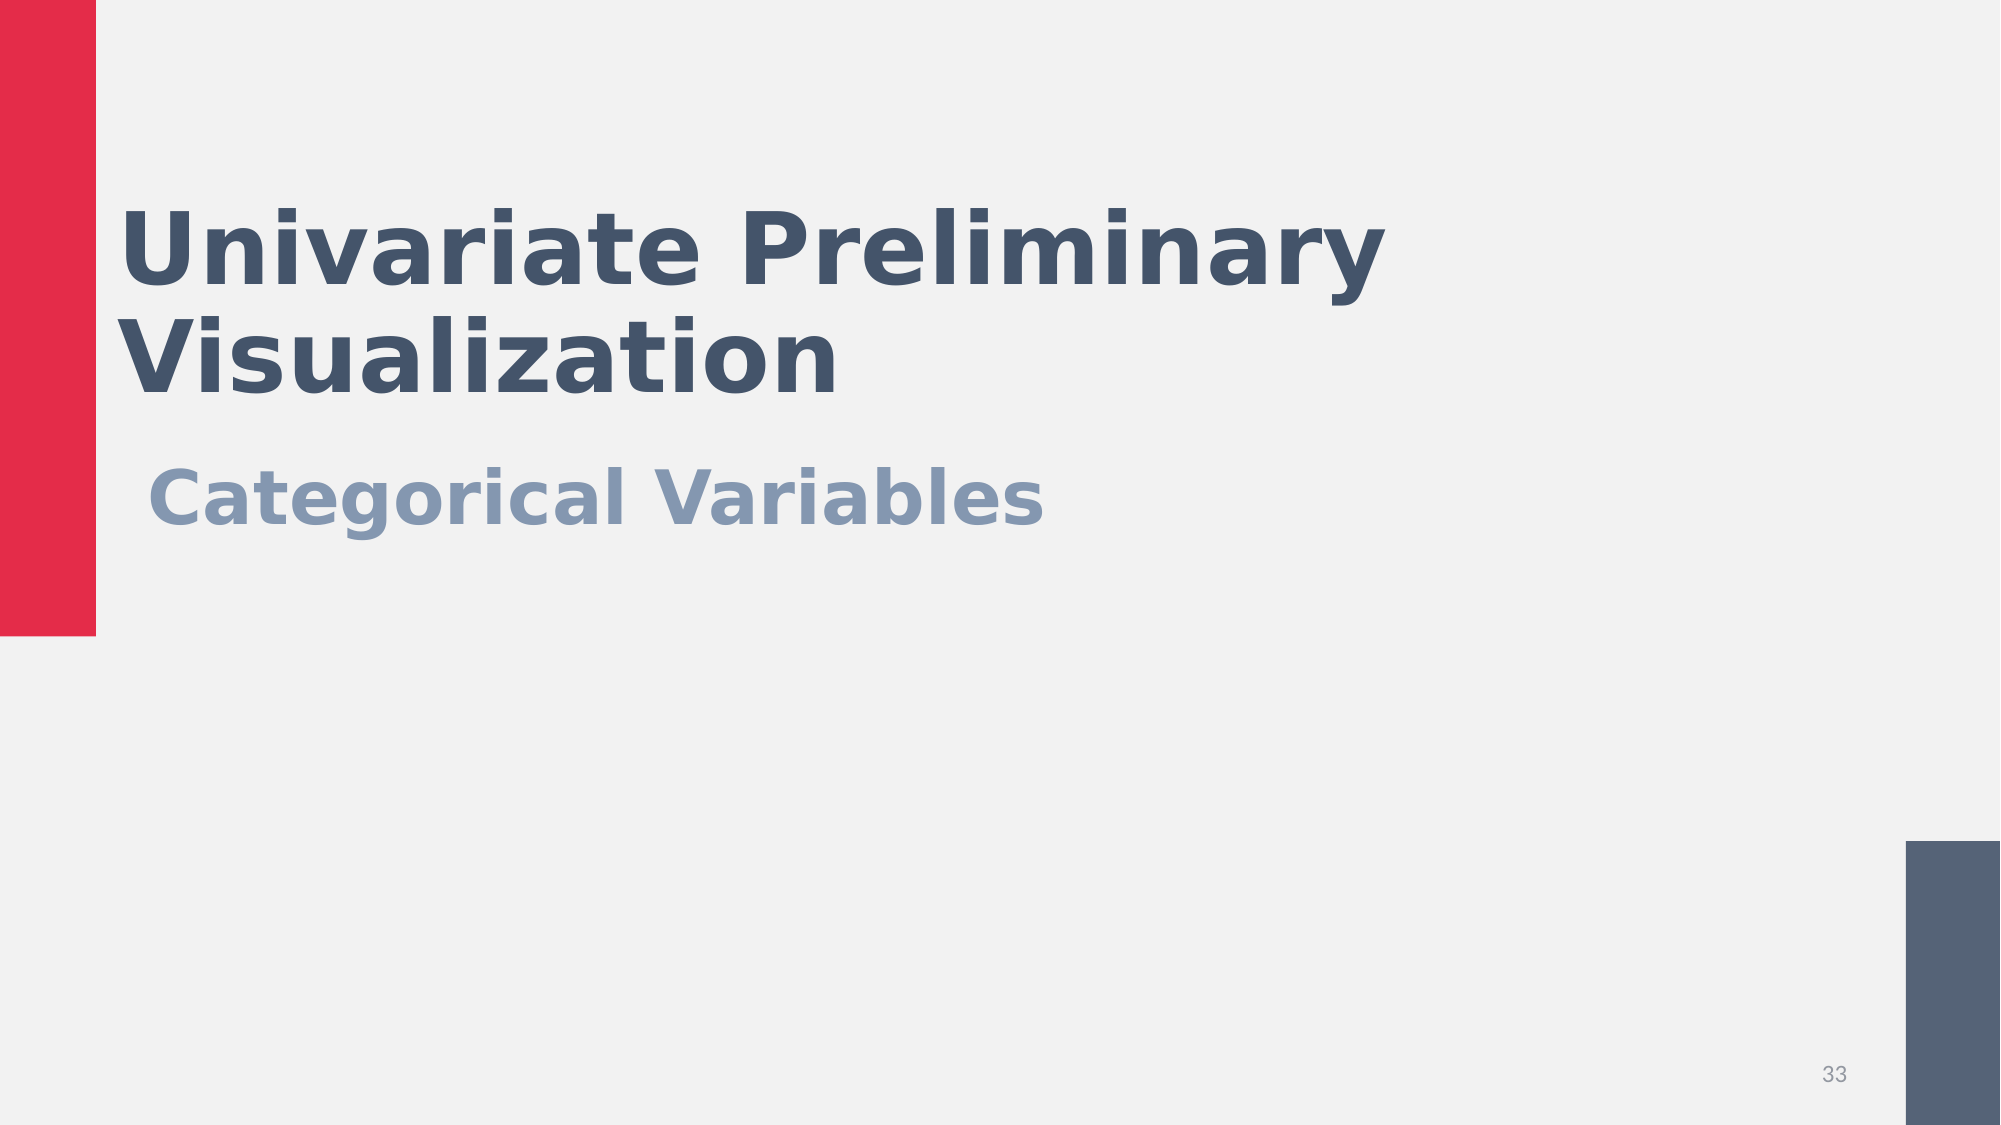

# Univariate Preliminary Visualization
Categorical Variables
33